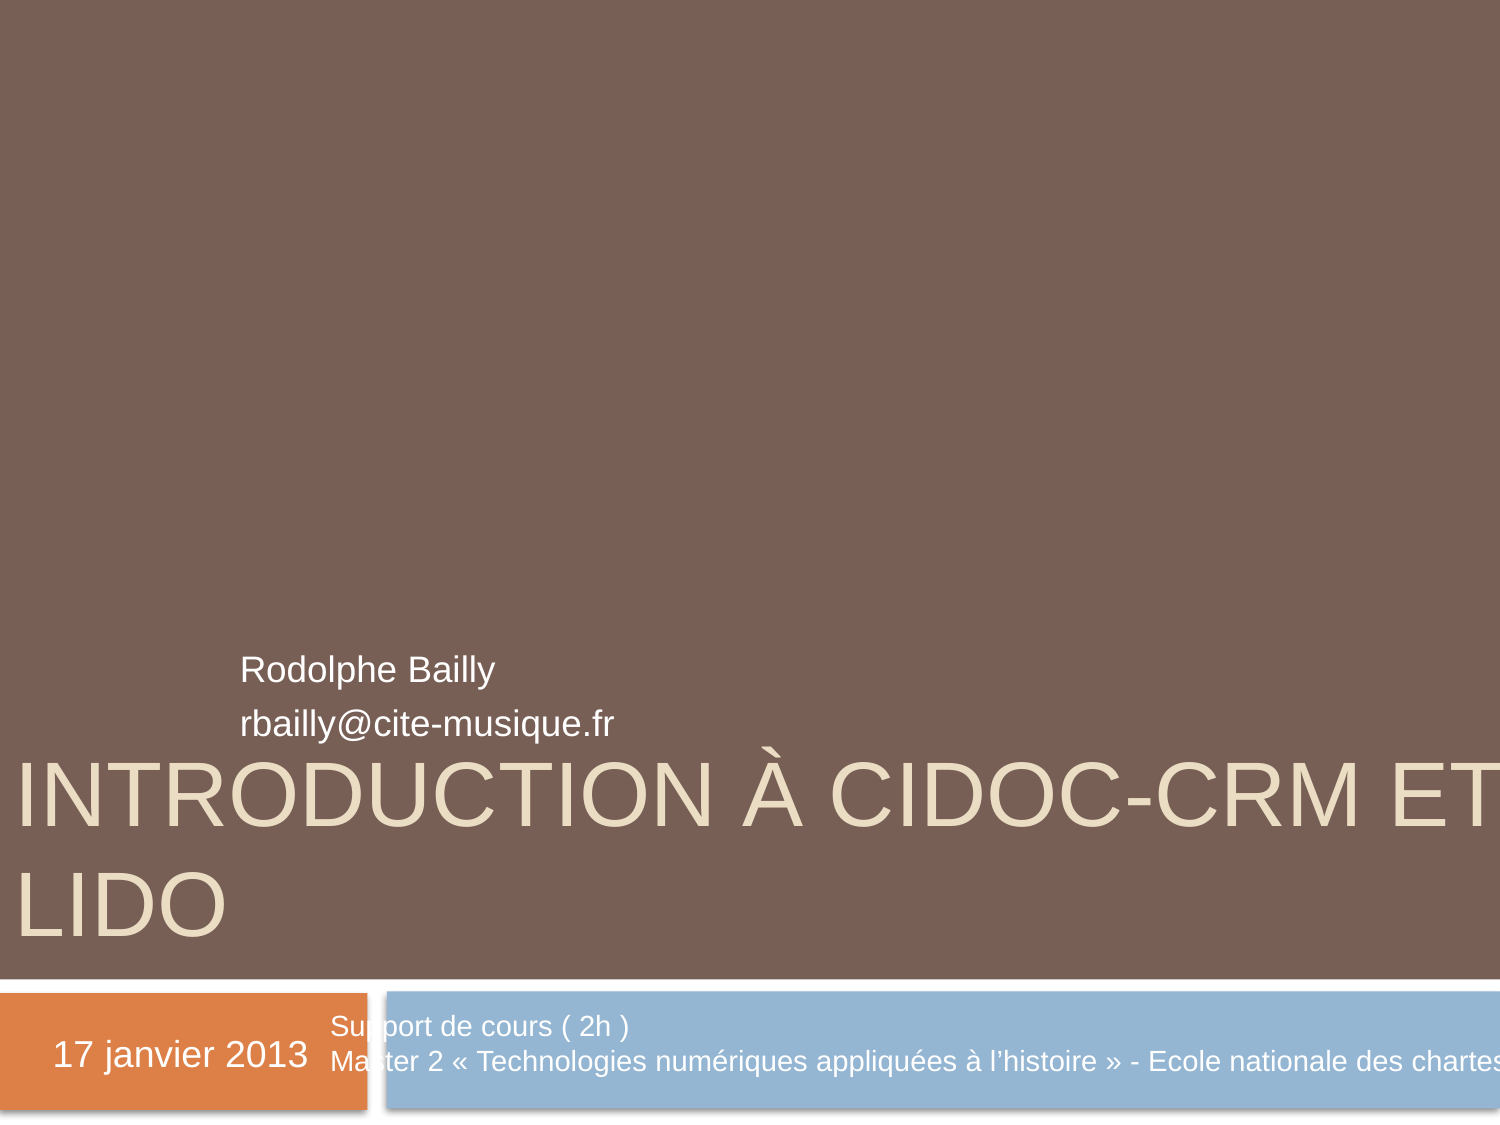

Rodolphe Bailly
rbailly@cite-musique.fr
# Introduction à CIDOC-CRM et LIDO
Support de cours ( 2h )
Master 2 « Technologies numériques appliquées à l’histoire » - Ecole nationale des chartes
17 janvier 2013